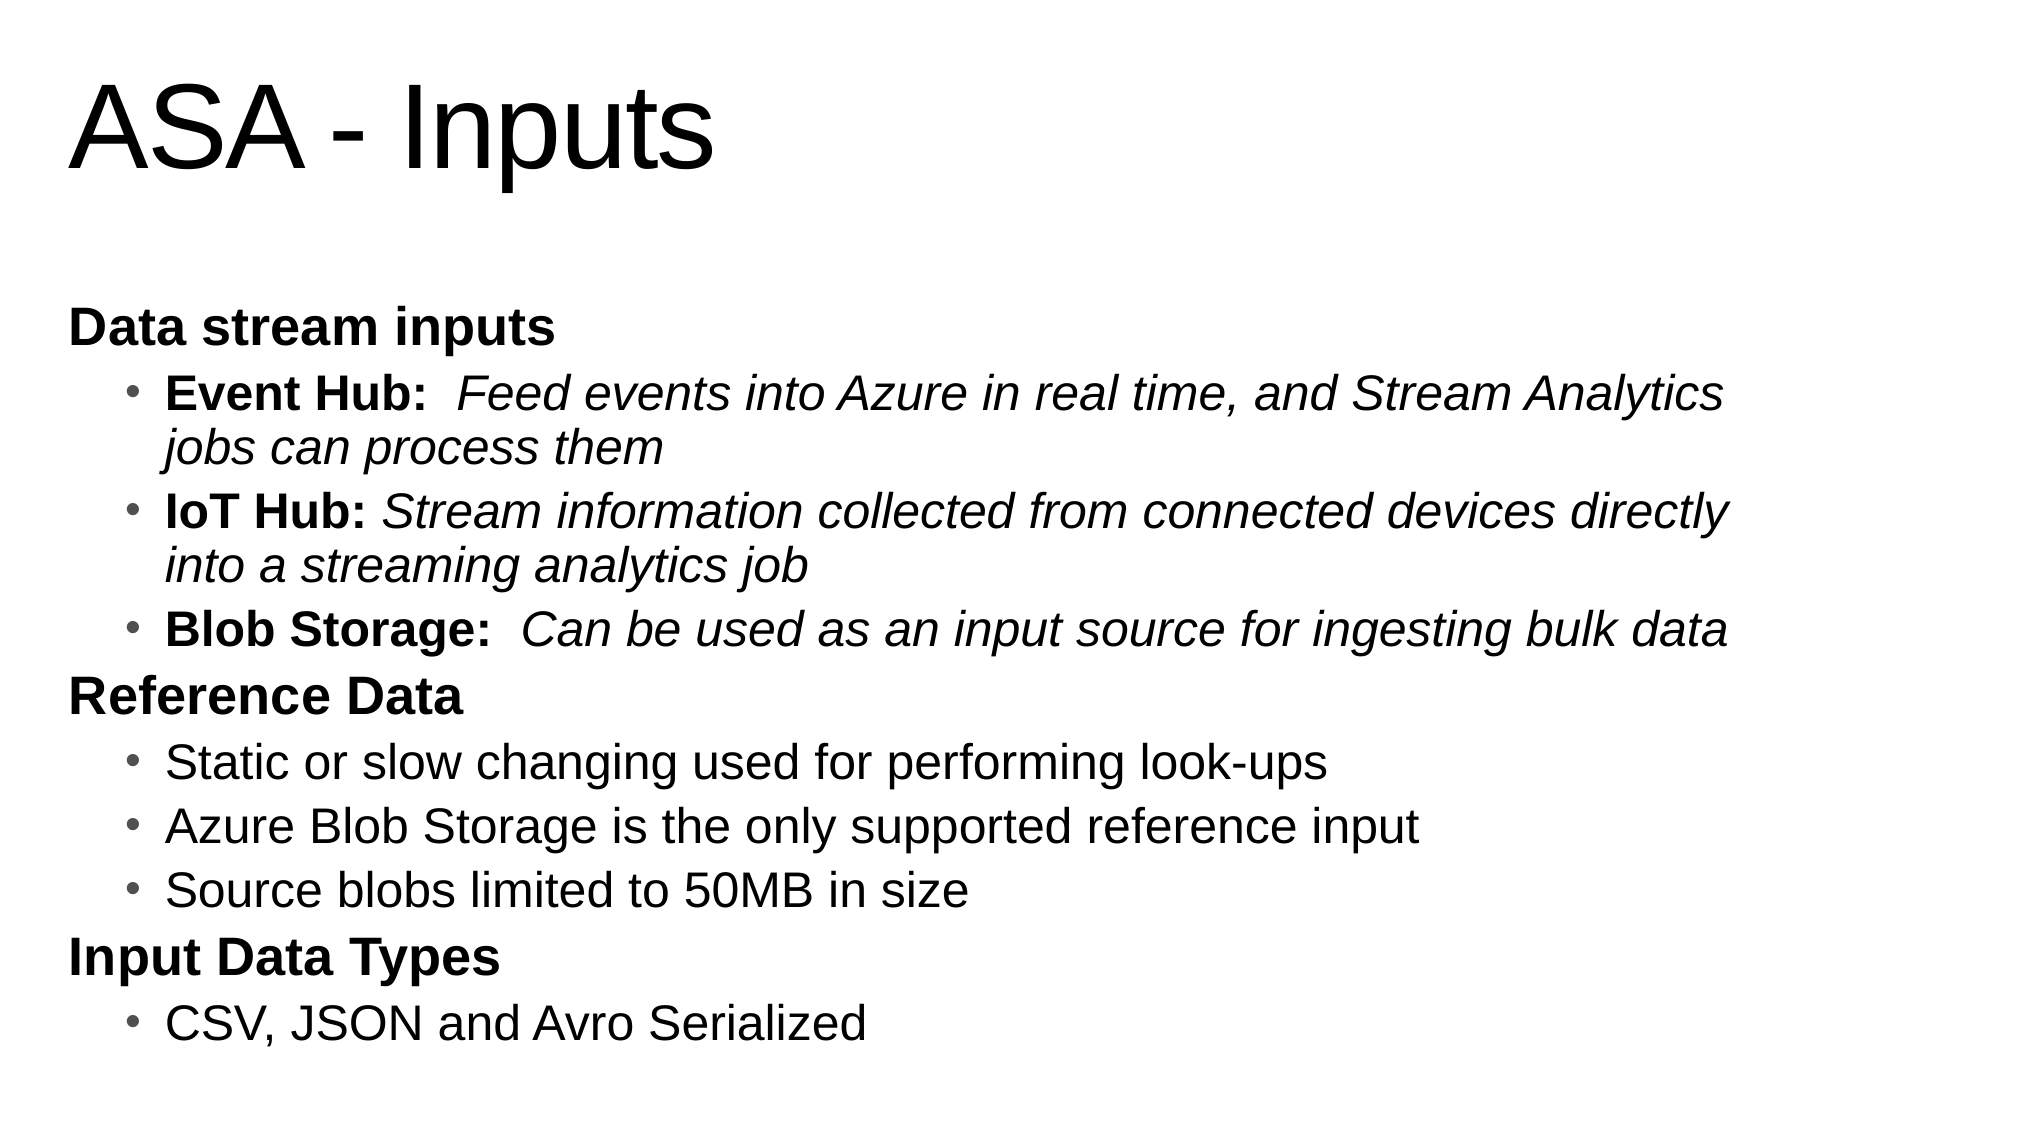

# ASA - Inputs
Data stream inputs
Event Hub:  Feed events into Azure in real time, and Stream Analytics jobs can process them
IoT Hub: Stream information collected from connected devices directly into a streaming analytics job
Blob Storage:  Can be used as an input source for ingesting bulk data
Reference Data
Static or slow changing used for performing look-ups
Azure Blob Storage is the only supported reference input
Source blobs limited to 50MB in size
Input Data Types
CSV, JSON and Avro Serialized